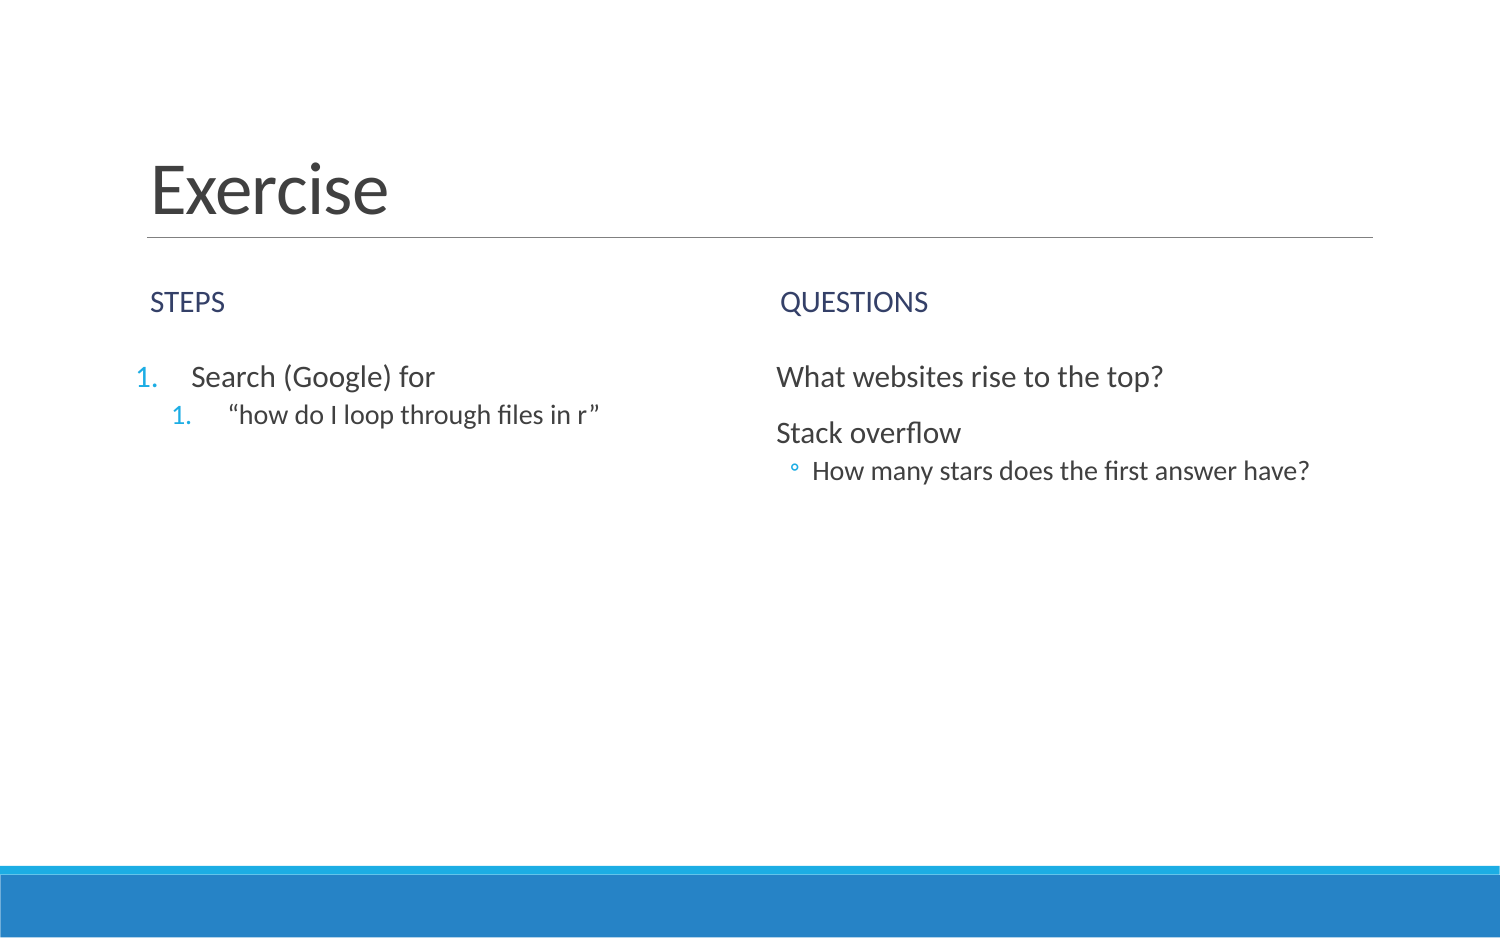

# Exercise
Steps
Questions
What websites rise to the top?
Stack overflow
How many stars does the first answer have?
Search (Google) for
“how do I loop through files in r”